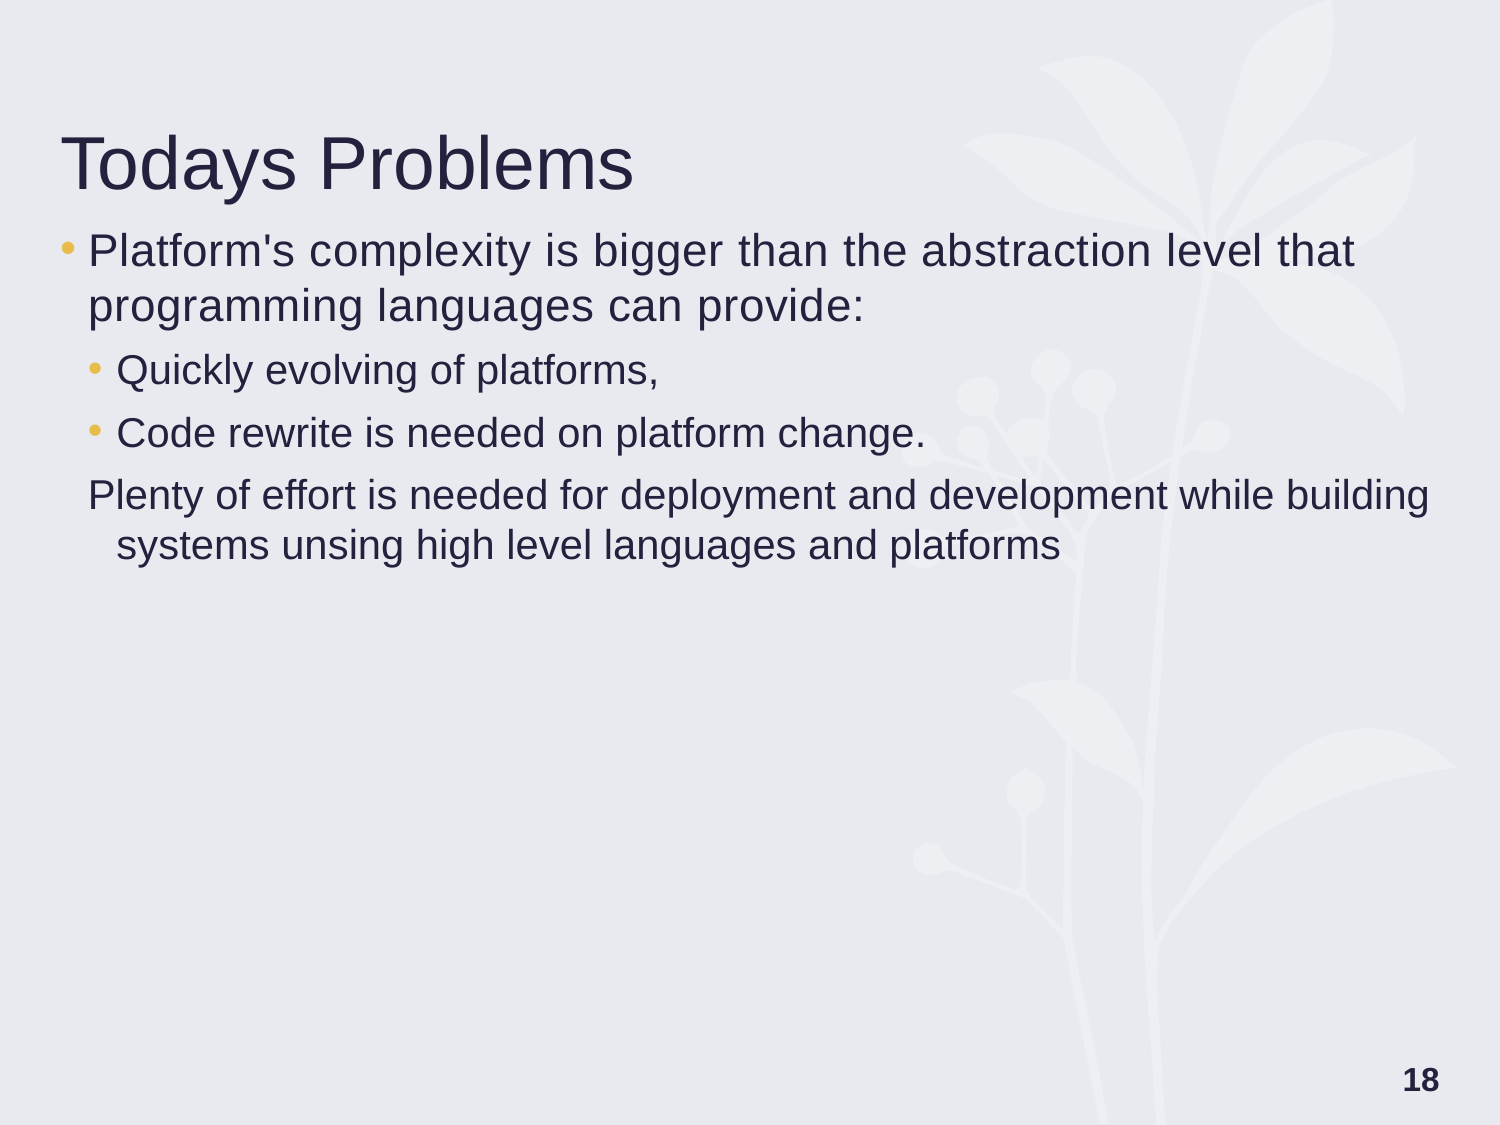

# Todays Problems
Platform's complexity is bigger than the abstraction level that programming languages can provide:
Quickly evolving of platforms,
Code rewrite is needed on platform change.
Plenty of effort is needed for deployment and development while building systems unsing high level languages and platforms
18